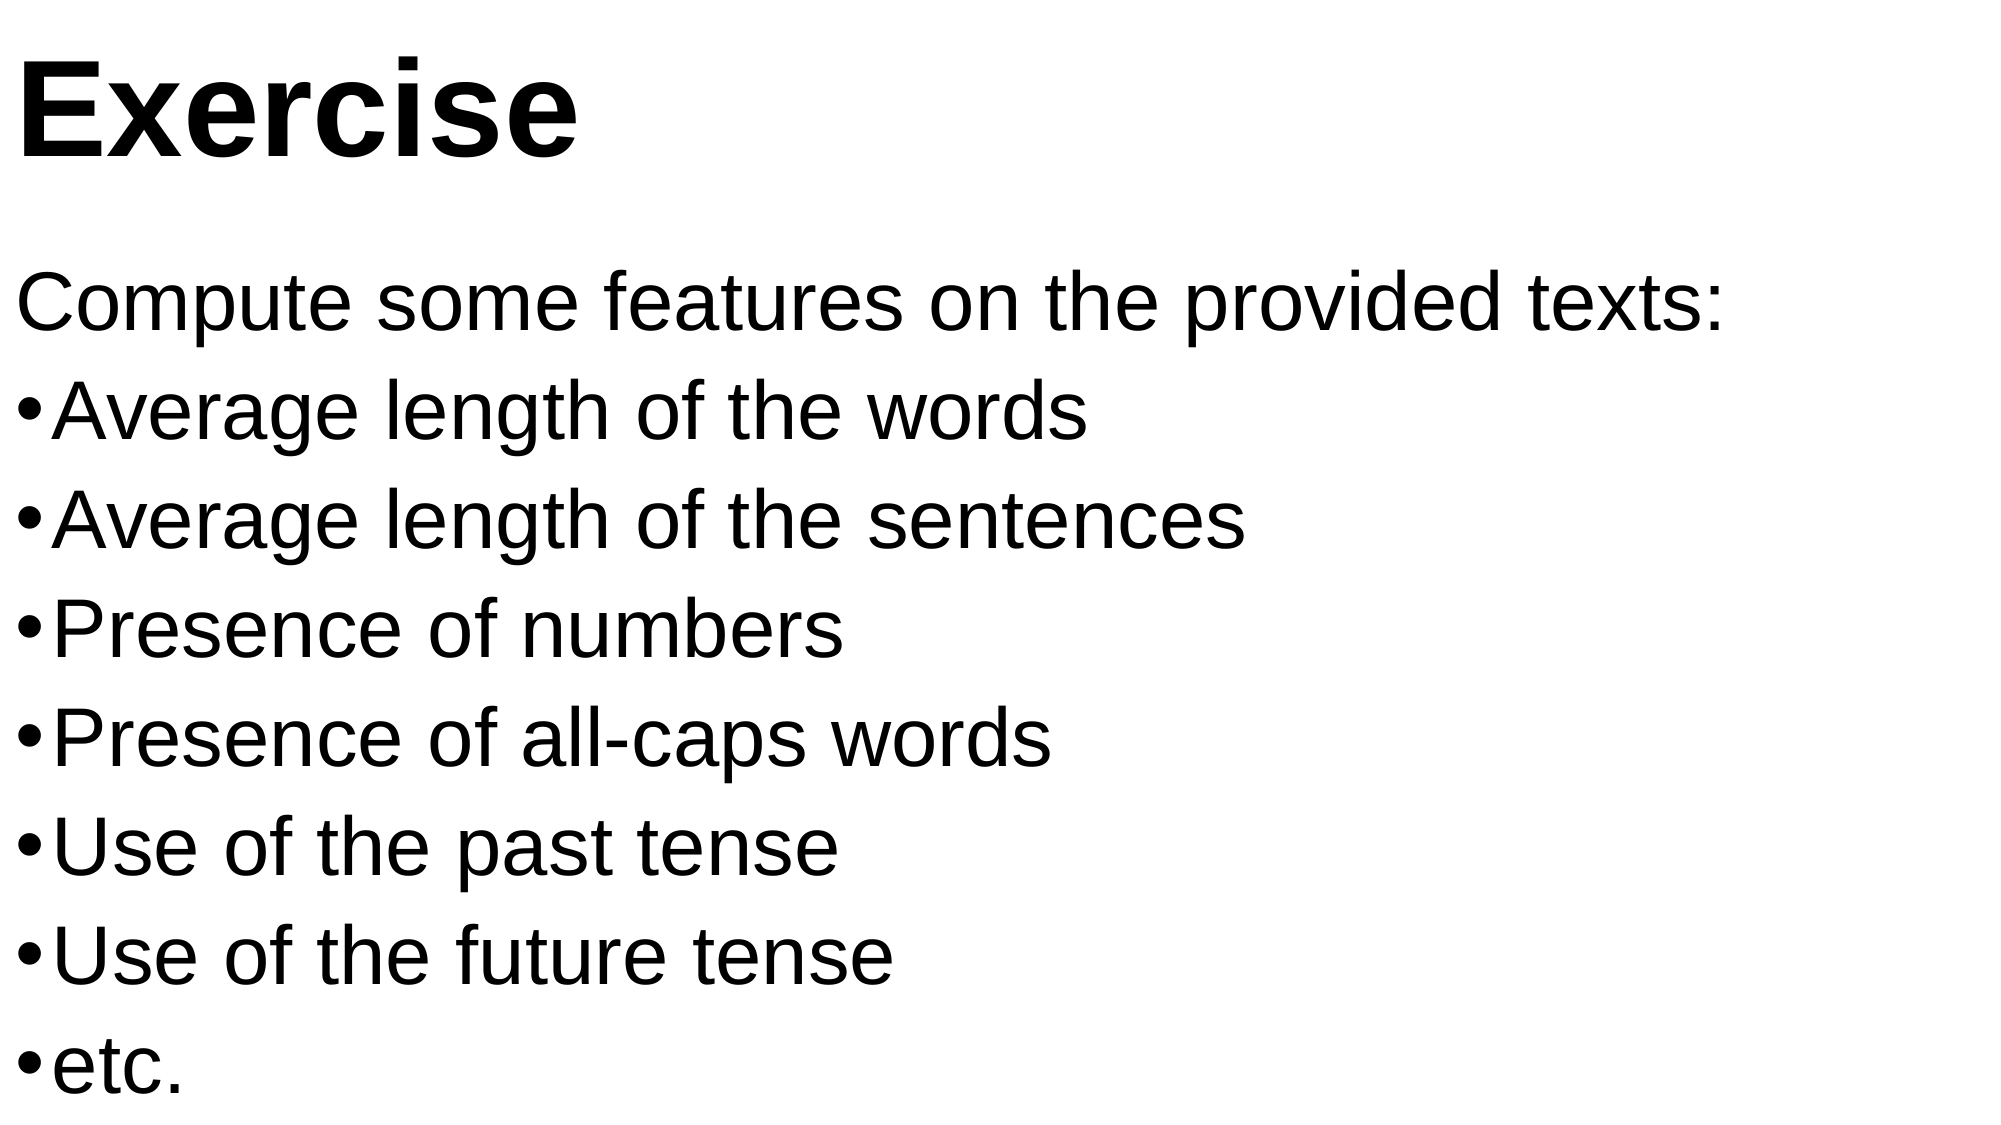

# Exercise
Compute some features on the provided texts:
Average length of the words
Average length of the sentences
Presence of numbers
Presence of all-caps words
Use of the past tense
Use of the future tense
etc.